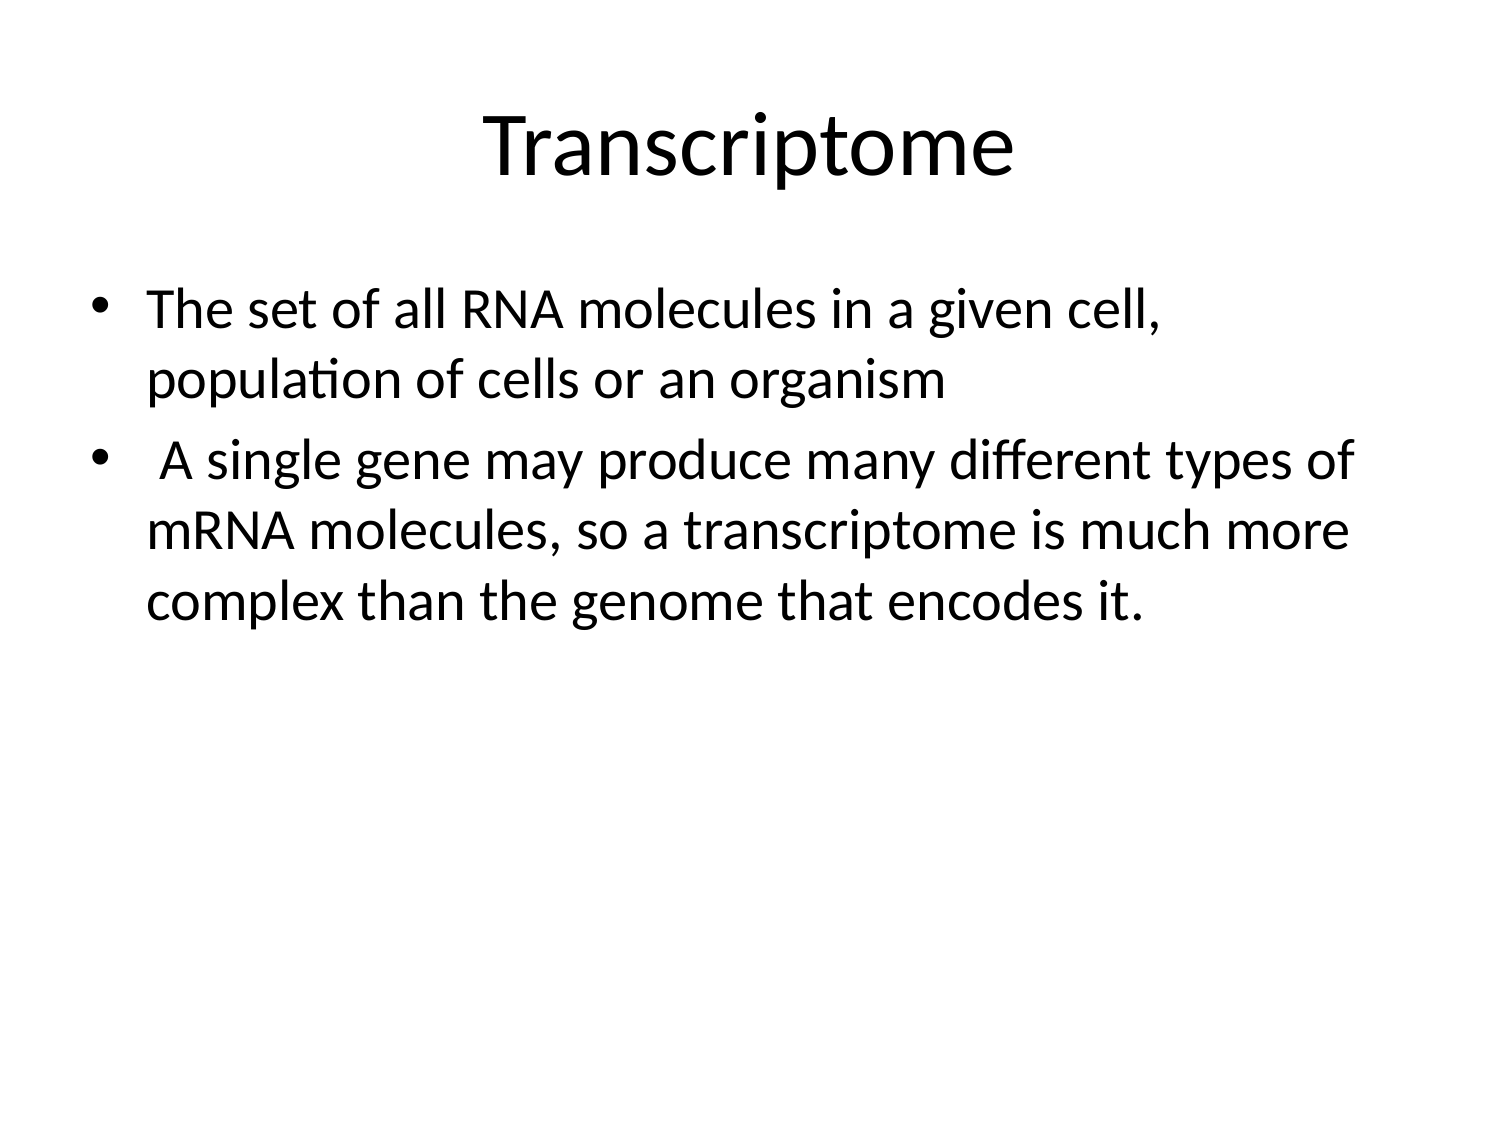

# Transcriptome
The set of all RNA molecules in a given cell, population of cells or an organism
 A single gene may produce many different types of mRNA molecules, so a transcriptome is much more complex than the genome that encodes it.